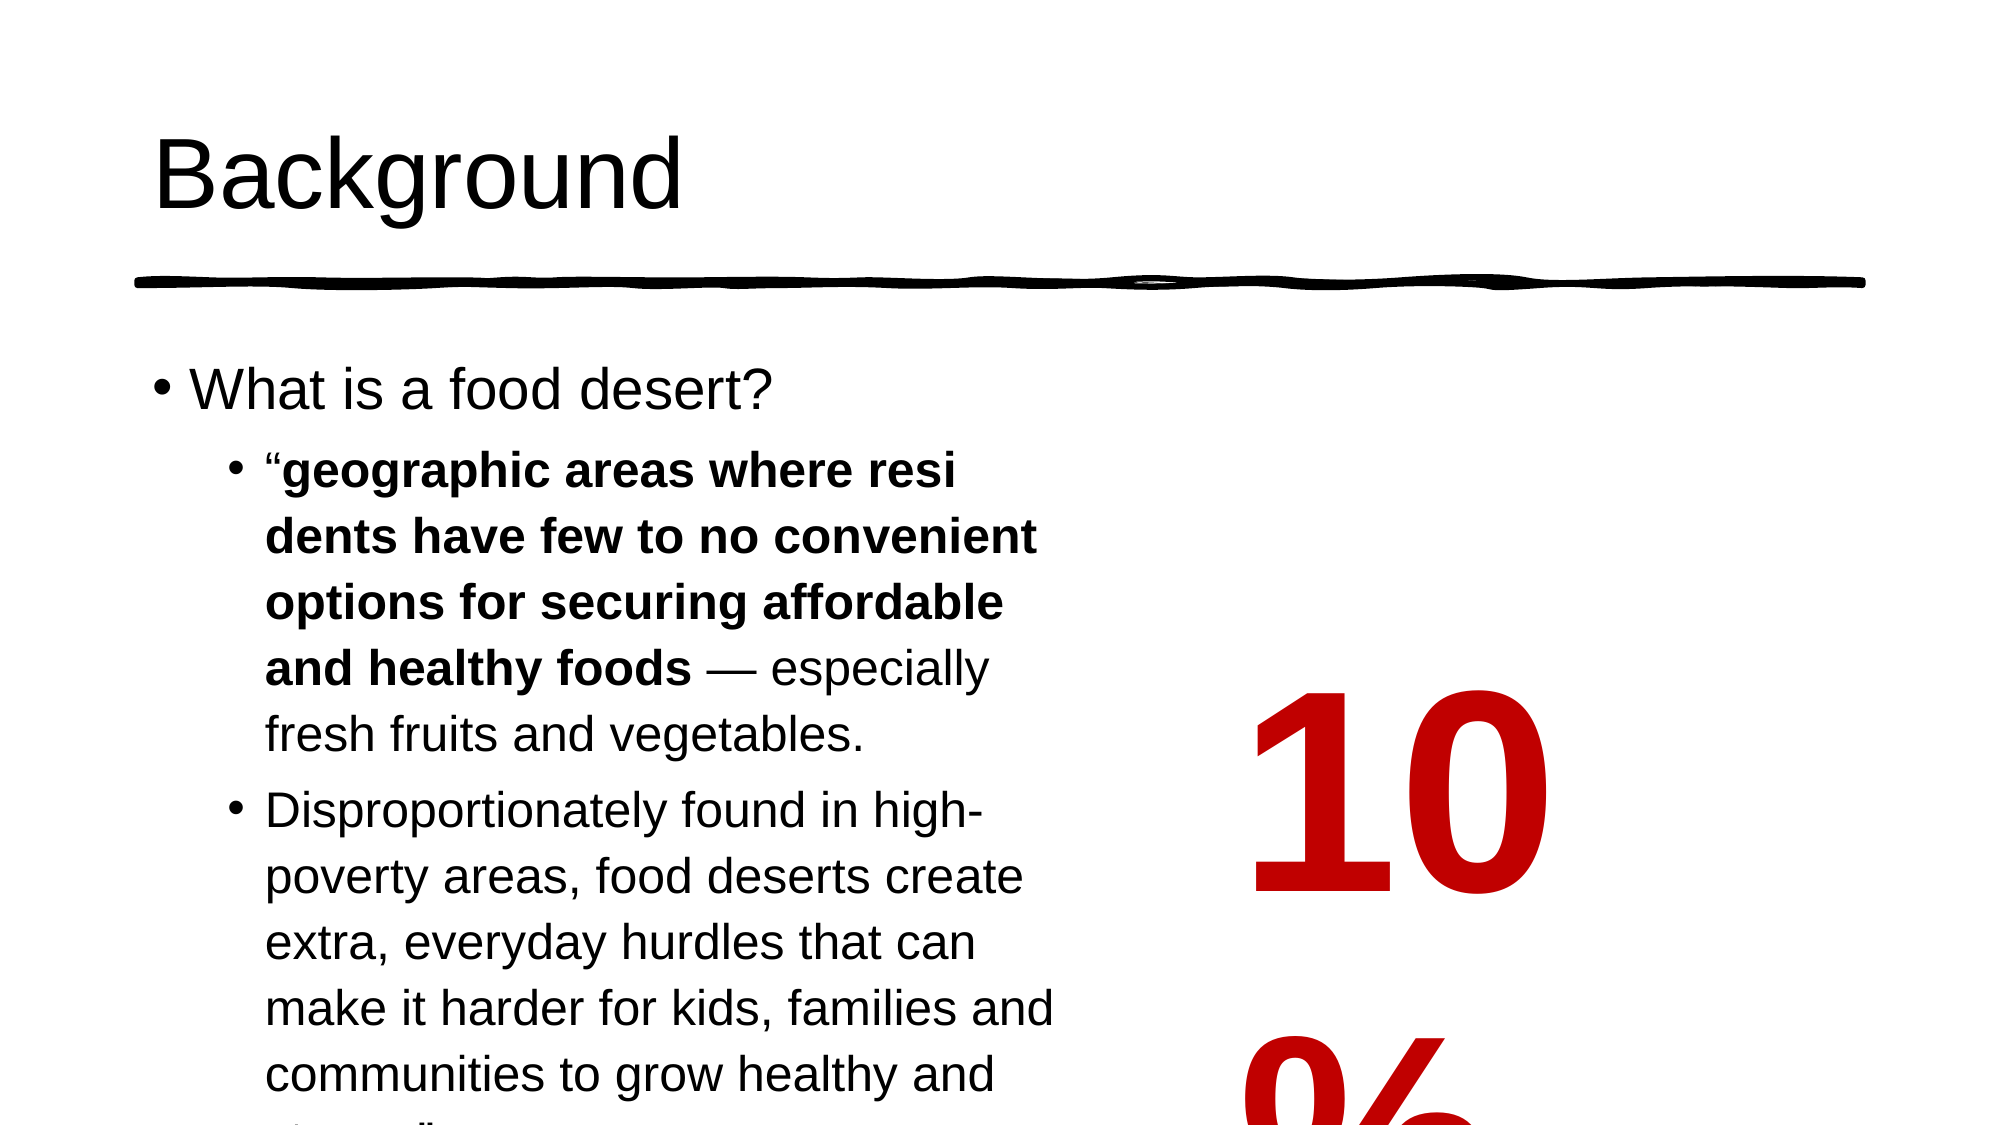

# Background
What is a food desert?
“geo­graph­ic areas where res­i­dents have few to no con­ve­nient options for secur­ing afford­able and healthy foods — espe­cial­ly fresh fruits and veg­eta­bles.
Dis­pro­por­tion­ate­ly found in high-pover­ty areas, food deserts cre­ate extra, every­day hur­dles that can make it hard­er for kids, fam­i­lies and com­mu­ni­ties to grow healthy and strong.”

10%of the approximately 65,000 census tracts in the United States are food deserts